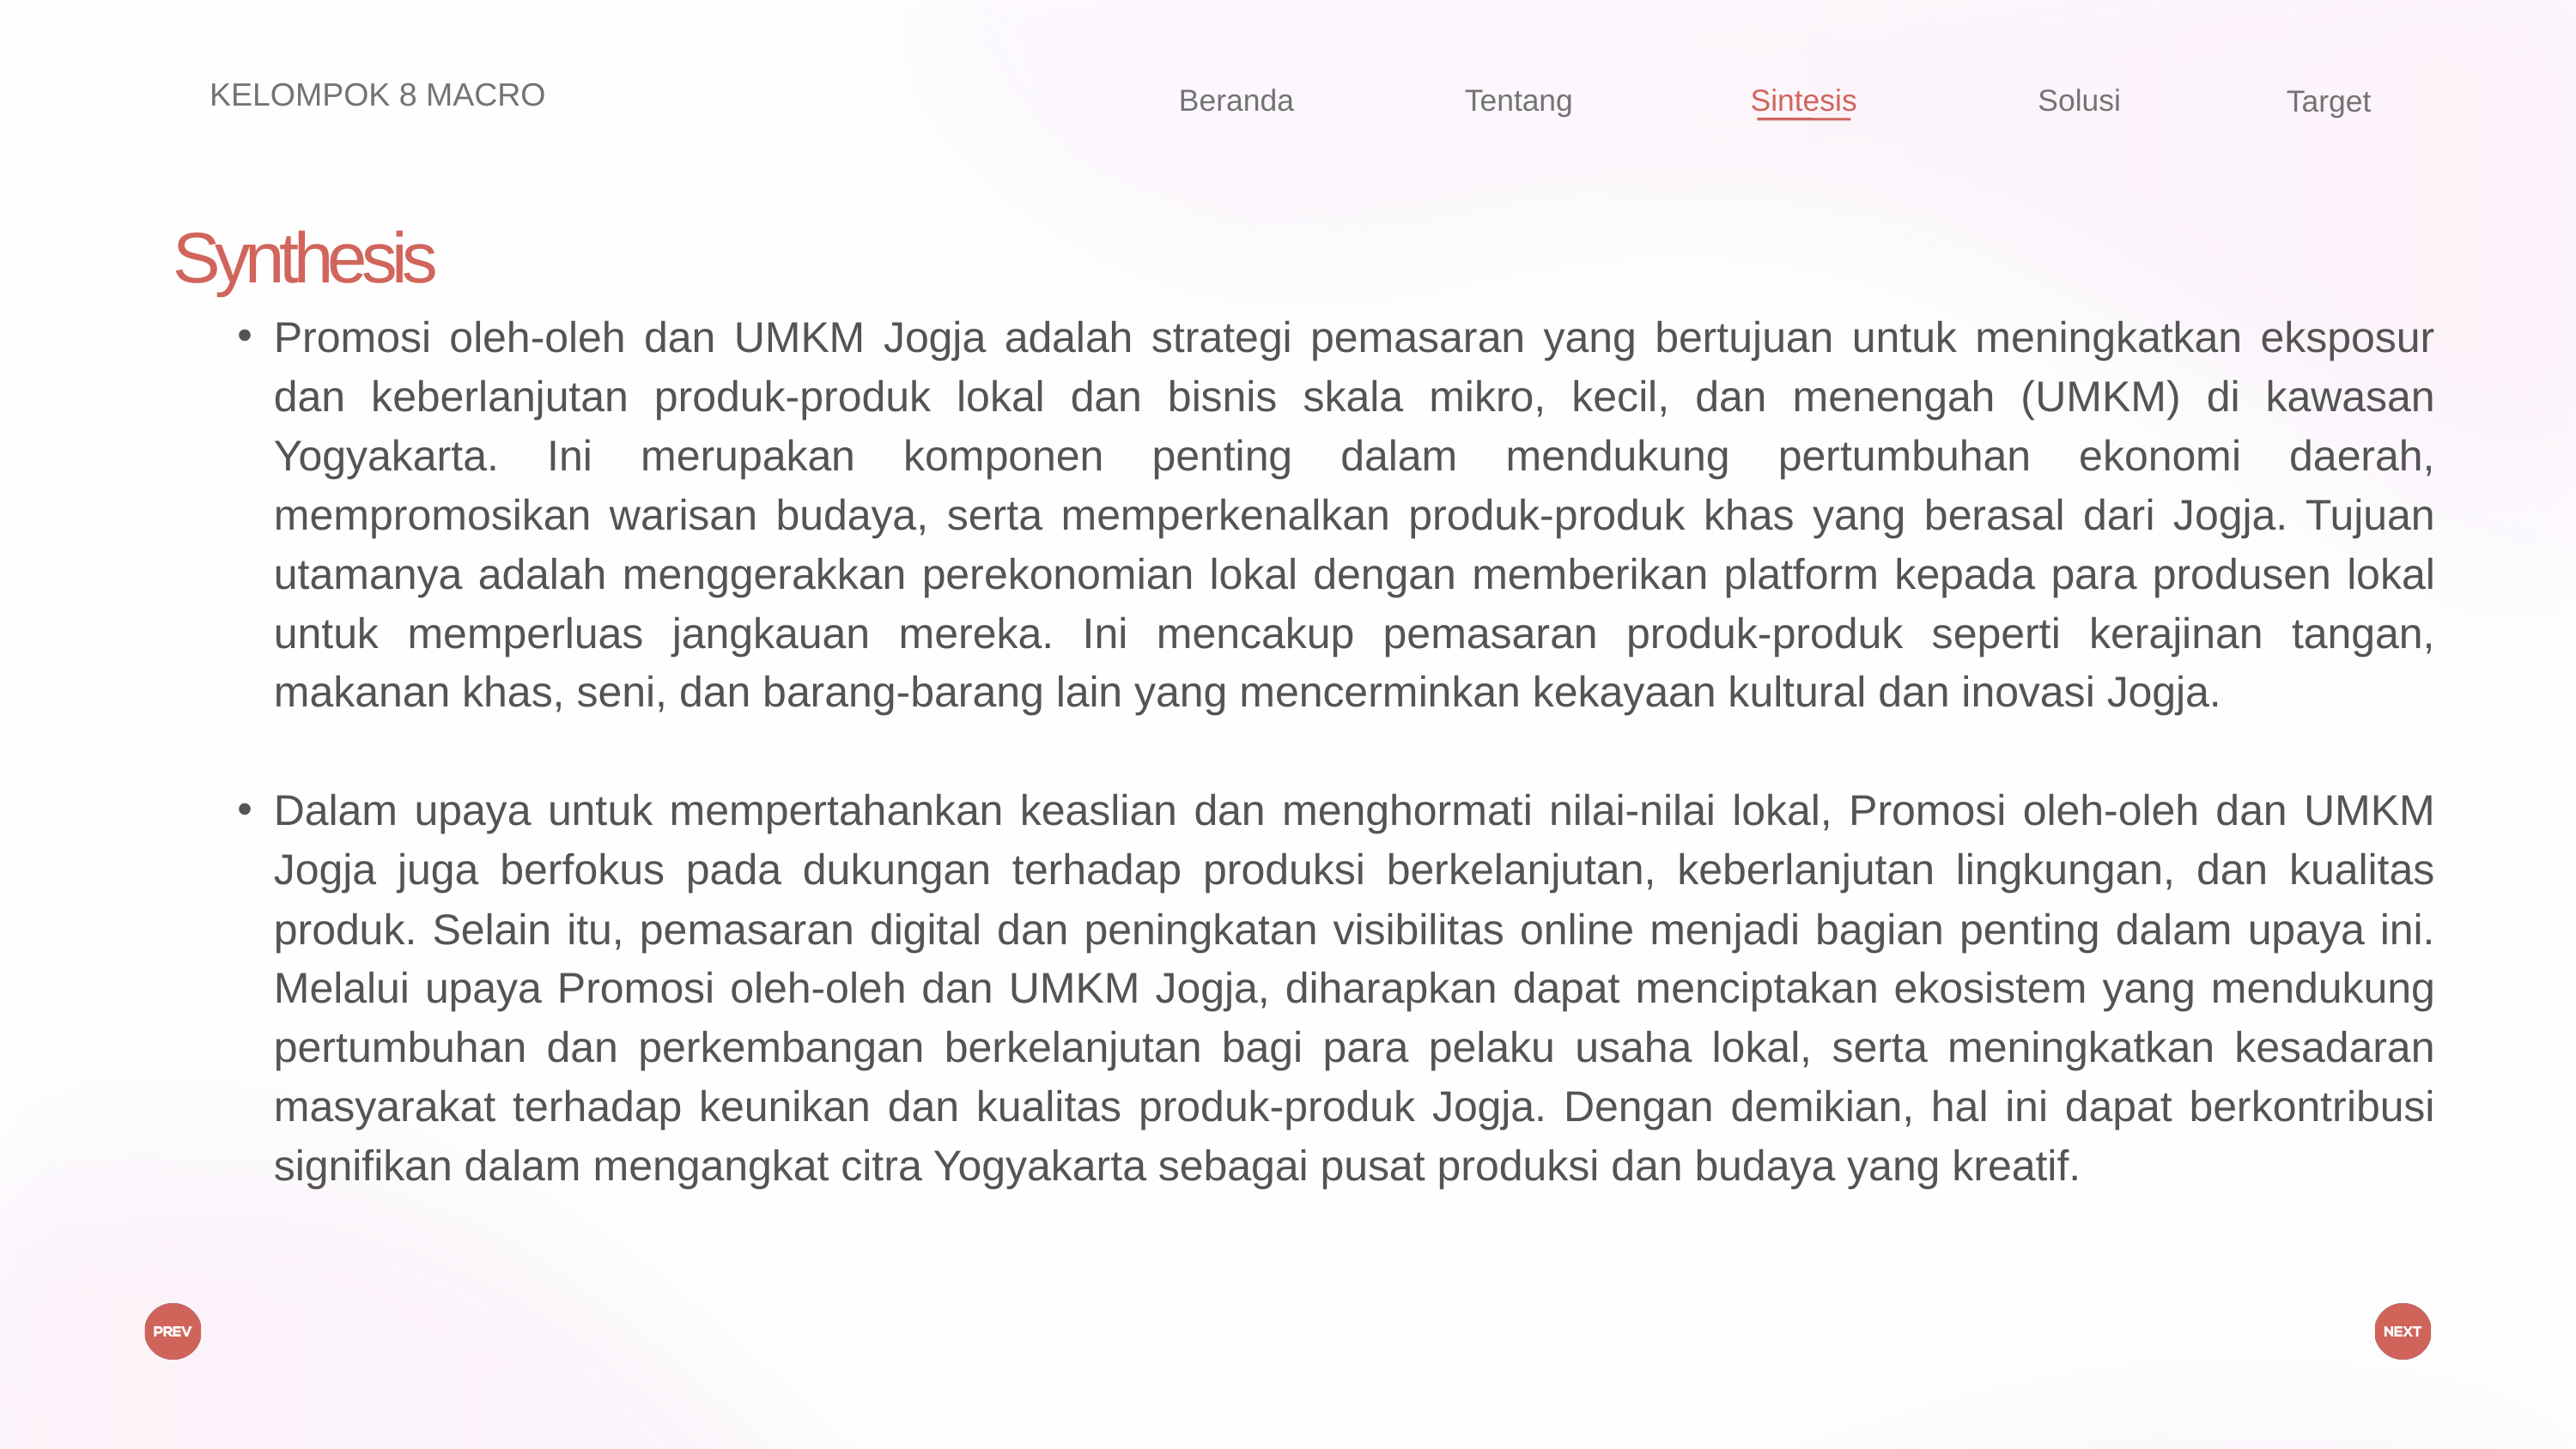

KELOMPOK 8 MACRO
Beranda
Tentang
Sintesis
Solusi
Target

Synthesis
Promosi oleh-oleh dan UMKM Jogja adalah strategi pemasaran yang bertujuan untuk meningkatkan eksposur dan keberlanjutan produk-produk lokal dan bisnis skala mikro, kecil, dan menengah (UMKM) di kawasan Yogyakarta. Ini merupakan komponen penting dalam mendukung pertumbuhan ekonomi daerah, mempromosikan warisan budaya, serta memperkenalkan produk-produk khas yang berasal dari Jogja. Tujuan utamanya adalah menggerakkan perekonomian lokal dengan memberikan platform kepada para produsen lokal untuk memperluas jangkauan mereka. Ini mencakup pemasaran produk-produk seperti kerajinan tangan, makanan khas, seni, dan barang-barang lain yang mencerminkan kekayaan kultural dan inovasi Jogja.

Dalam upaya untuk mempertahankan keaslian dan menghormati nilai-nilai lokal, Promosi oleh-oleh dan UMKM Jogja juga berfokus pada dukungan terhadap produksi berkelanjutan, keberlanjutan lingkungan, dan kualitas produk. Selain itu, pemasaran digital dan peningkatan visibilitas online menjadi bagian penting dalam upaya ini. Melalui upaya Promosi oleh-oleh dan UMKM Jogja, diharapkan dapat menciptakan ekosistem yang mendukung pertumbuhan dan perkembangan berkelanjutan bagi para pelaku usaha lokal, serta meningkatkan kesadaran masyarakat terhadap keunikan dan kualitas produk-produk Jogja. Dengan demikian, hal ini dapat berkontribusi signifikan dalam mengangkat citra Yogyakarta sebagai pusat produksi dan budaya yang kreatif.